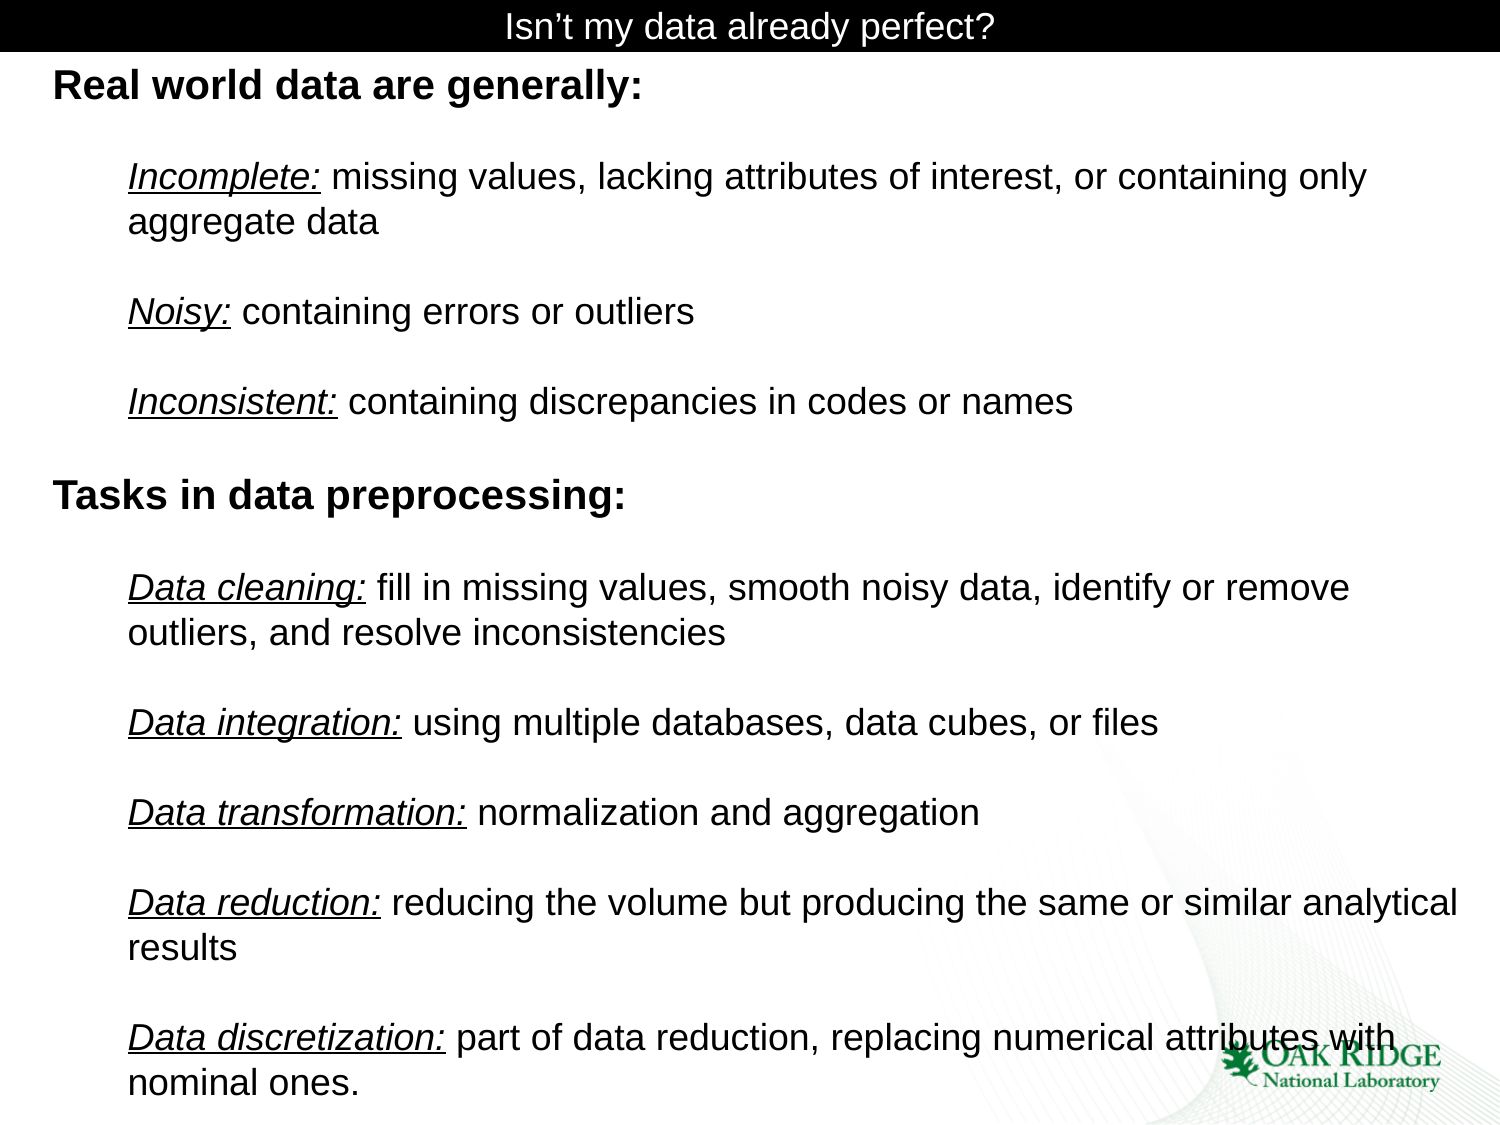

Isn’t my data already perfect?
Real world data are generally:

Incomplete: missing values, lacking attributes of interest, or containing only aggregate data

Noisy: containing errors or outliers

Inconsistent: containing discrepancies in codes or names

Tasks in data preprocessing:

Data cleaning: fill in missing values, smooth noisy data, identify or remove outliers, and resolve inconsistencies

Data integration: using multiple databases, data cubes, or files

Data transformation: normalization and aggregation

Data reduction: reducing the volume but producing the same or similar analytical results

Data discretization: part of data reduction, replacing numerical attributes with nominal ones.